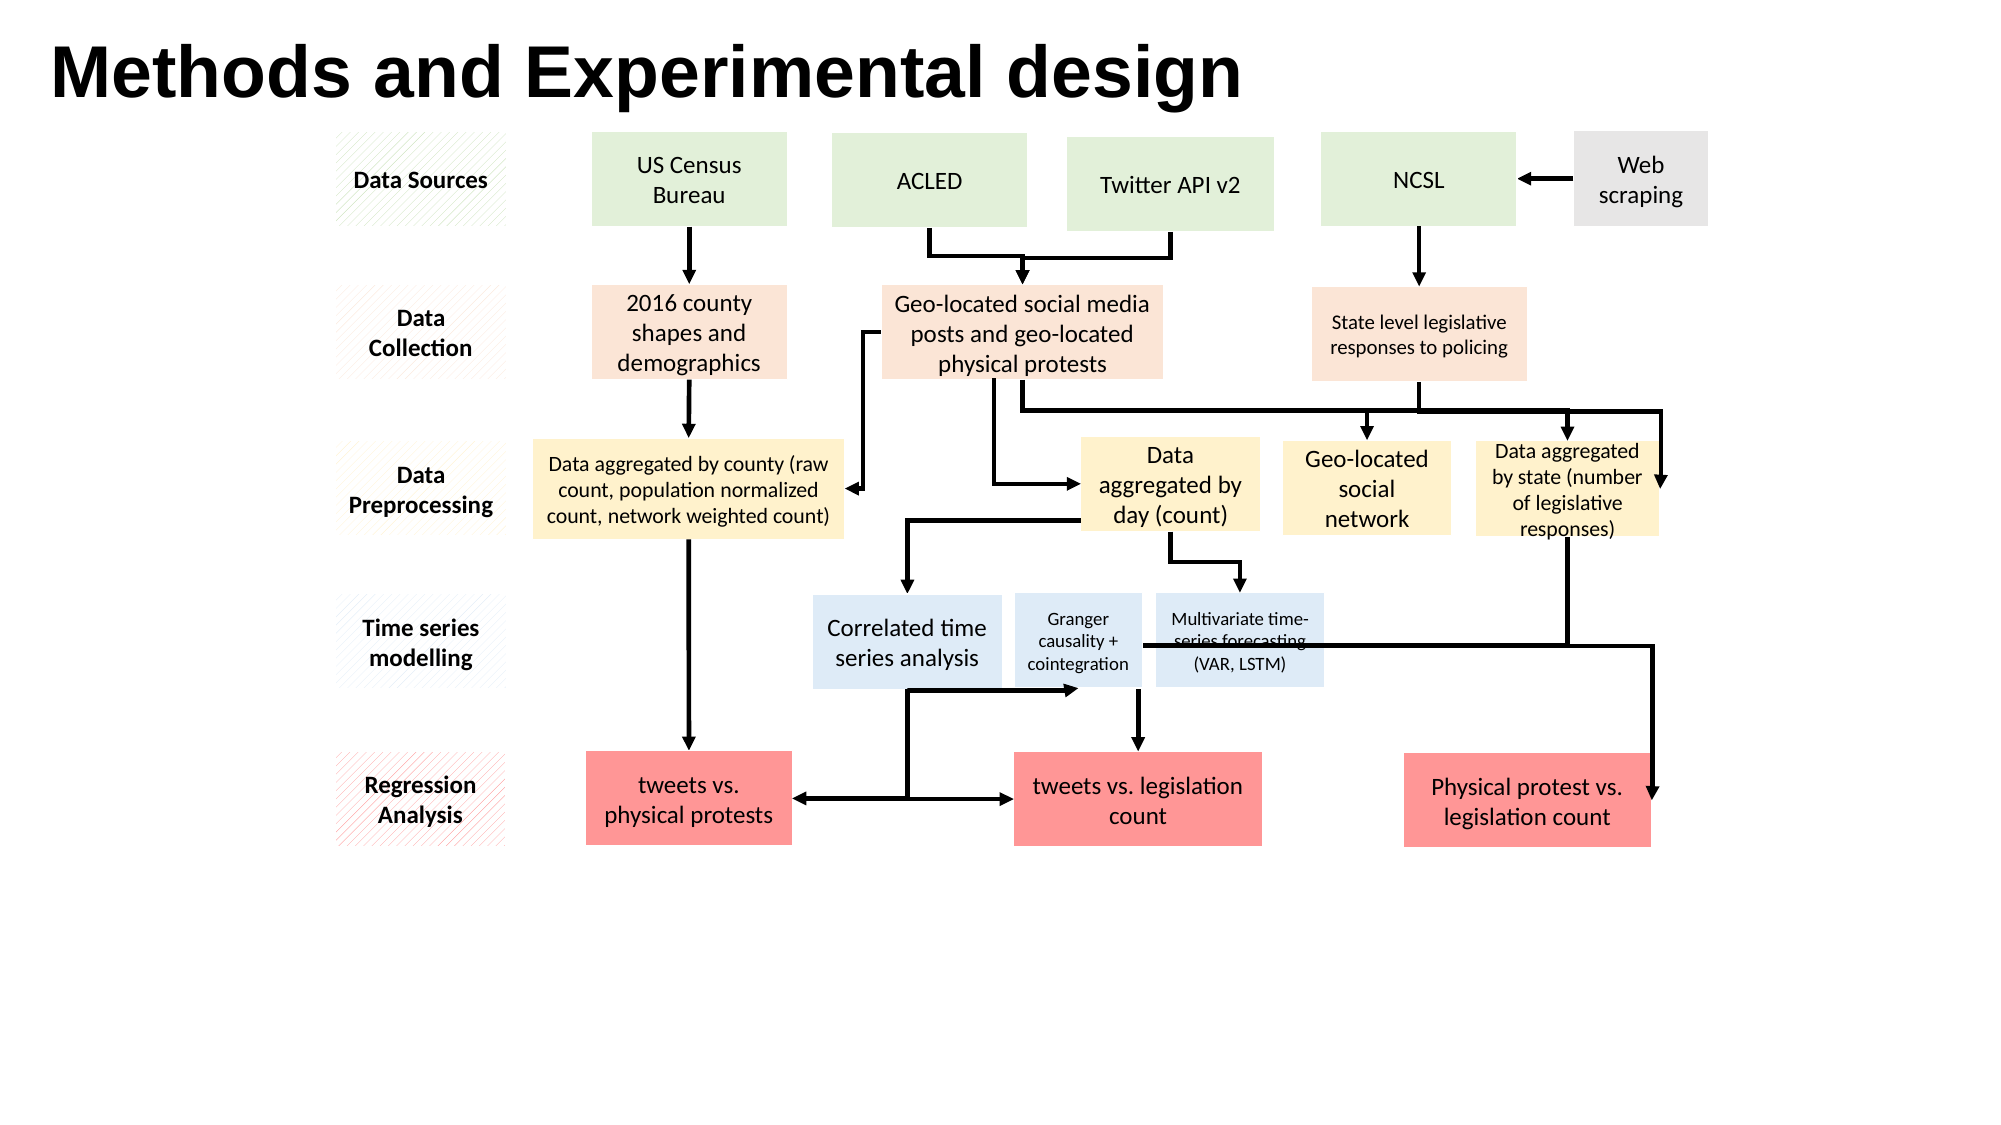

Methods and Experimental design

Web scraping
NCSL
US Census Bureau
Data Sources
ACLED
Twitter API v2
Data Collection
2016 county shapes and demographics
Geo-located social media posts and geo-located physical protests
State level legislative responses to policing
Data aggregated by day (count)
Data aggregated by county (raw count, population normalized count, network weighted count)
Geo-located social network
Data Preprocessing
Data aggregated by state (number of legislative responses)
Granger causality + cointegration
Multivariate time-series forecasting (VAR, LSTM)
Time series modelling
Correlated time series analysis

tweets vs. physical protests
Regression Analysis
tweets vs. legislation count
Physical protest vs. legislation count